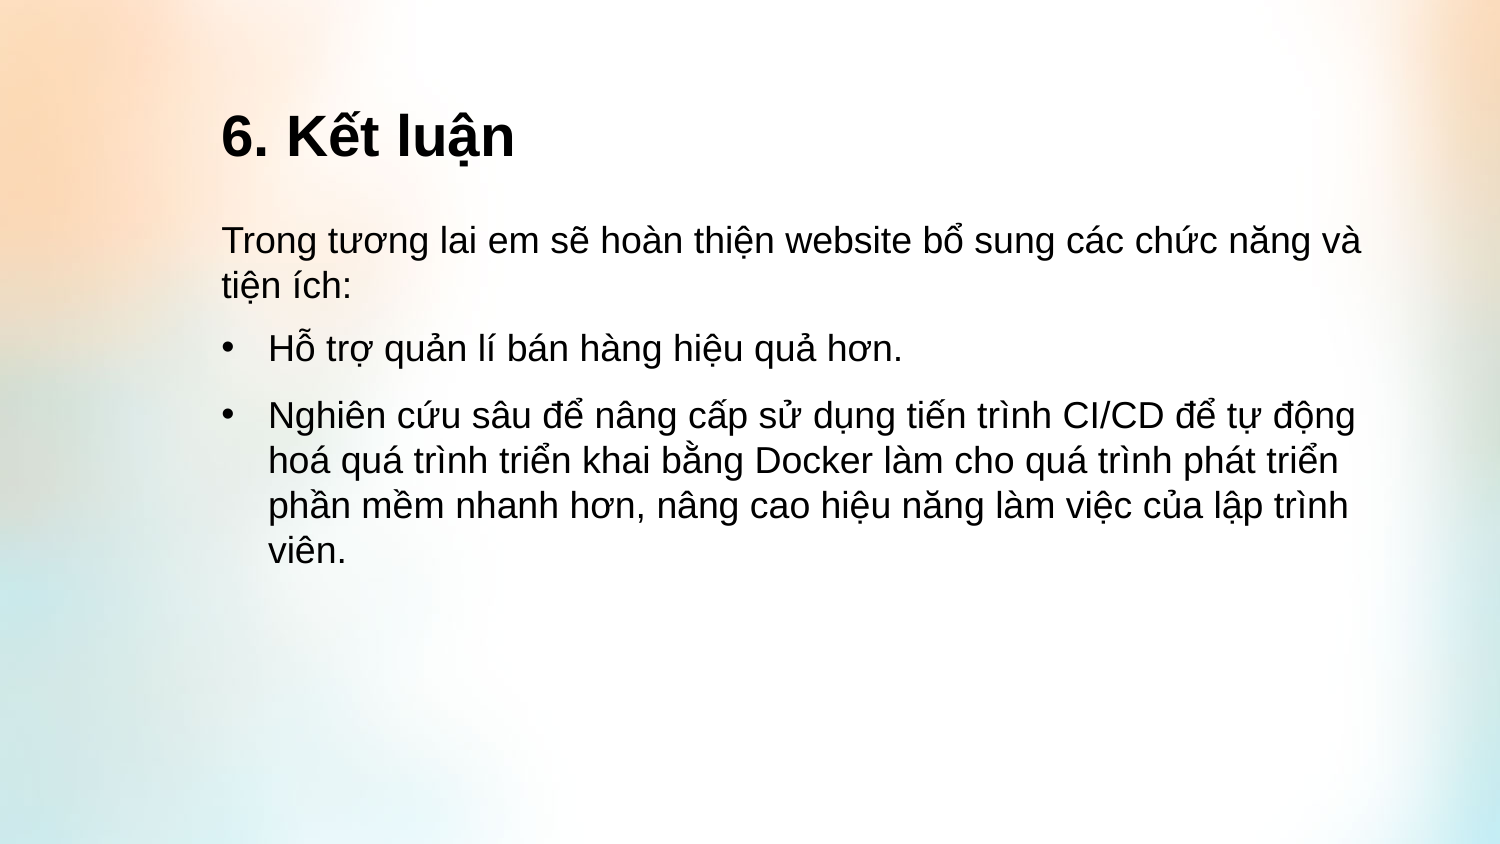

6. Kết luận
Trong tương lai em sẽ hoàn thiện website bổ sung các chức năng và tiện ích:
Hỗ trợ quản lí bán hàng hiệu quả hơn.
Nghiên cứu sâu để nâng cấp sử dụng tiến trình CI/CD để tự động hoá quá trình triển khai bằng Docker làm cho quá trình phát triển phần mềm nhanh hơn, nâng cao hiệu năng làm việc của lập trình viên.